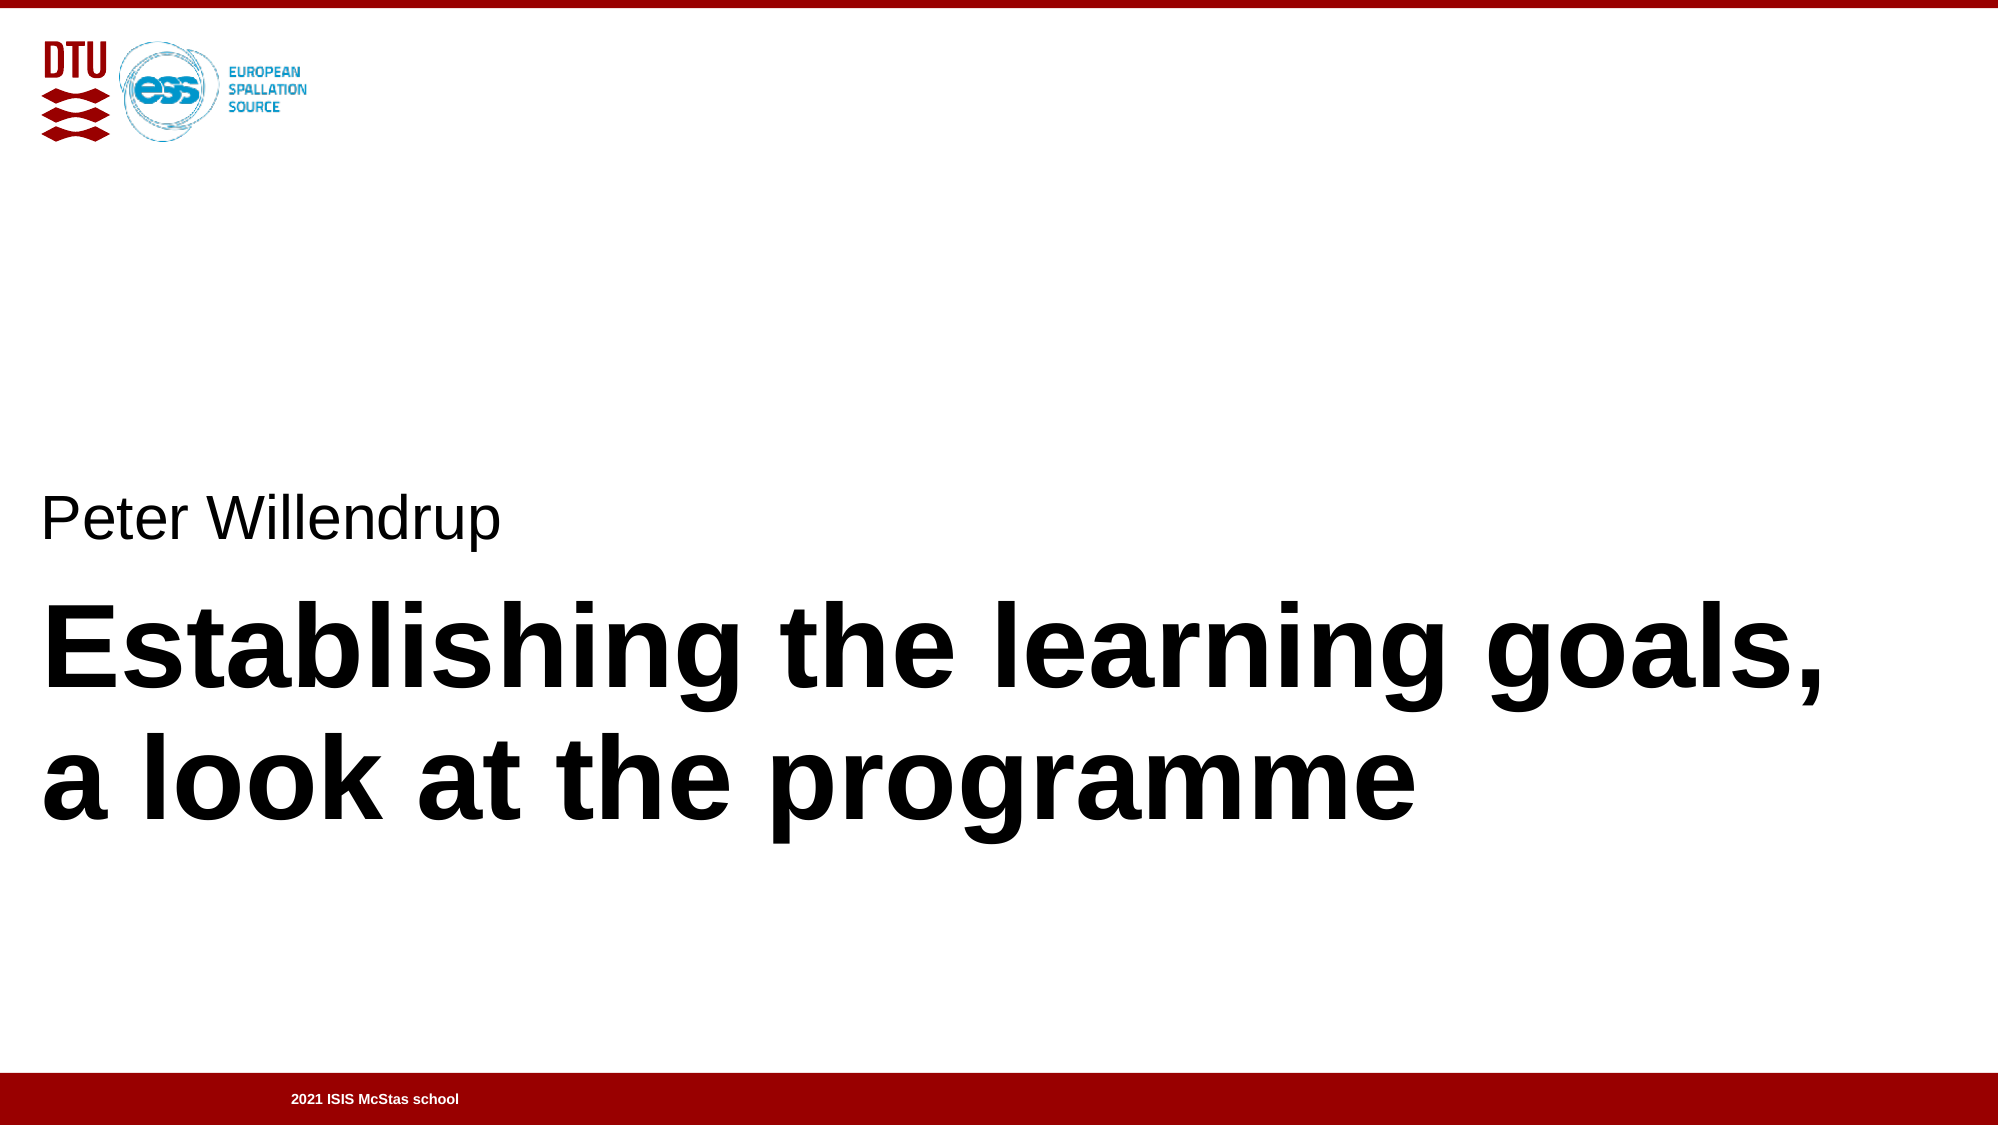

Peter Willendrup
# Establishing the learning goals, a look at the programme
1